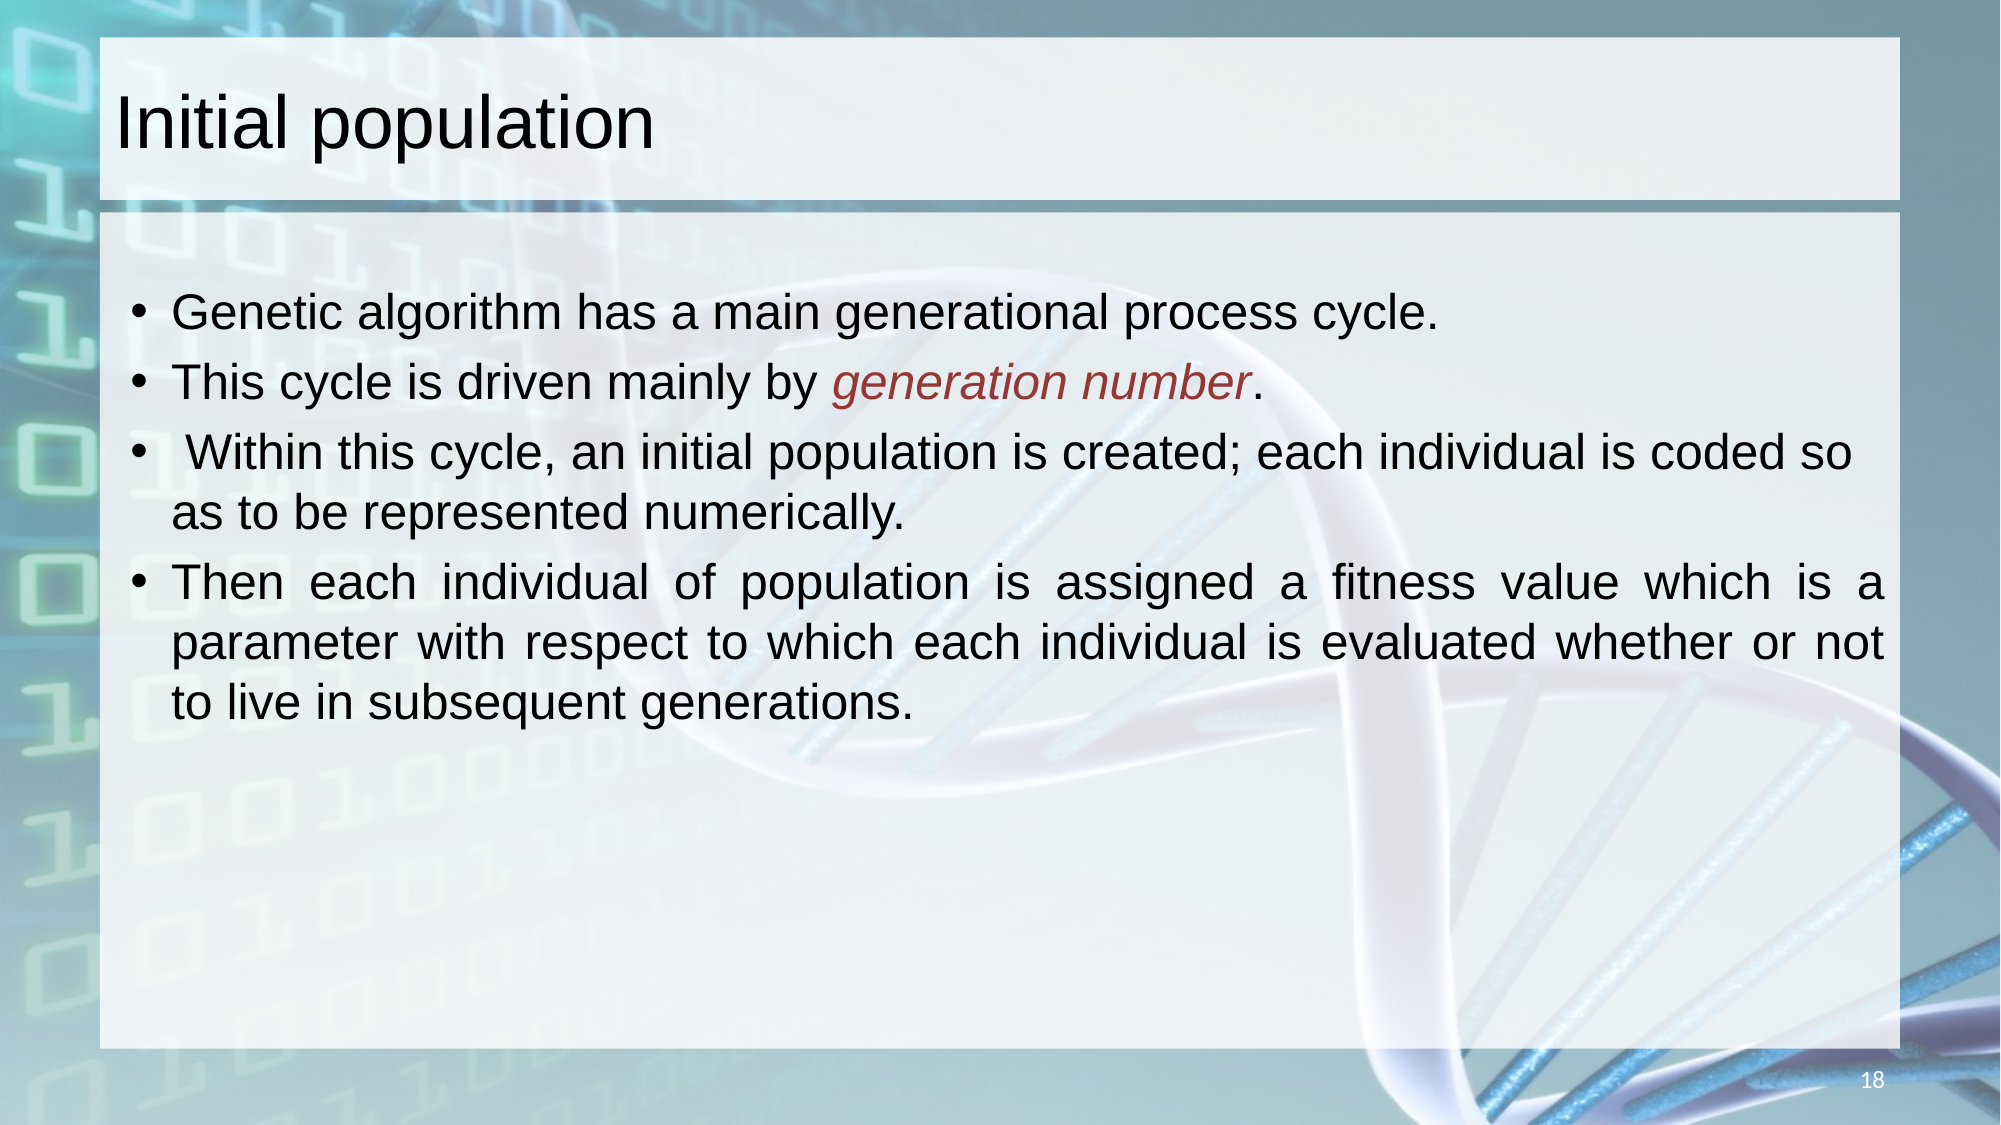

# Initial population
Genetic algorithm has a main generational process cycle.
This cycle is driven mainly by generation number.
 Within this cycle, an initial population is created; each individual is coded so as to be represented numerically.
Then each individual of population is assigned a fitness value which is a parameter with respect to which each individual is evaluated whether or not to live in subsequent generations.

18